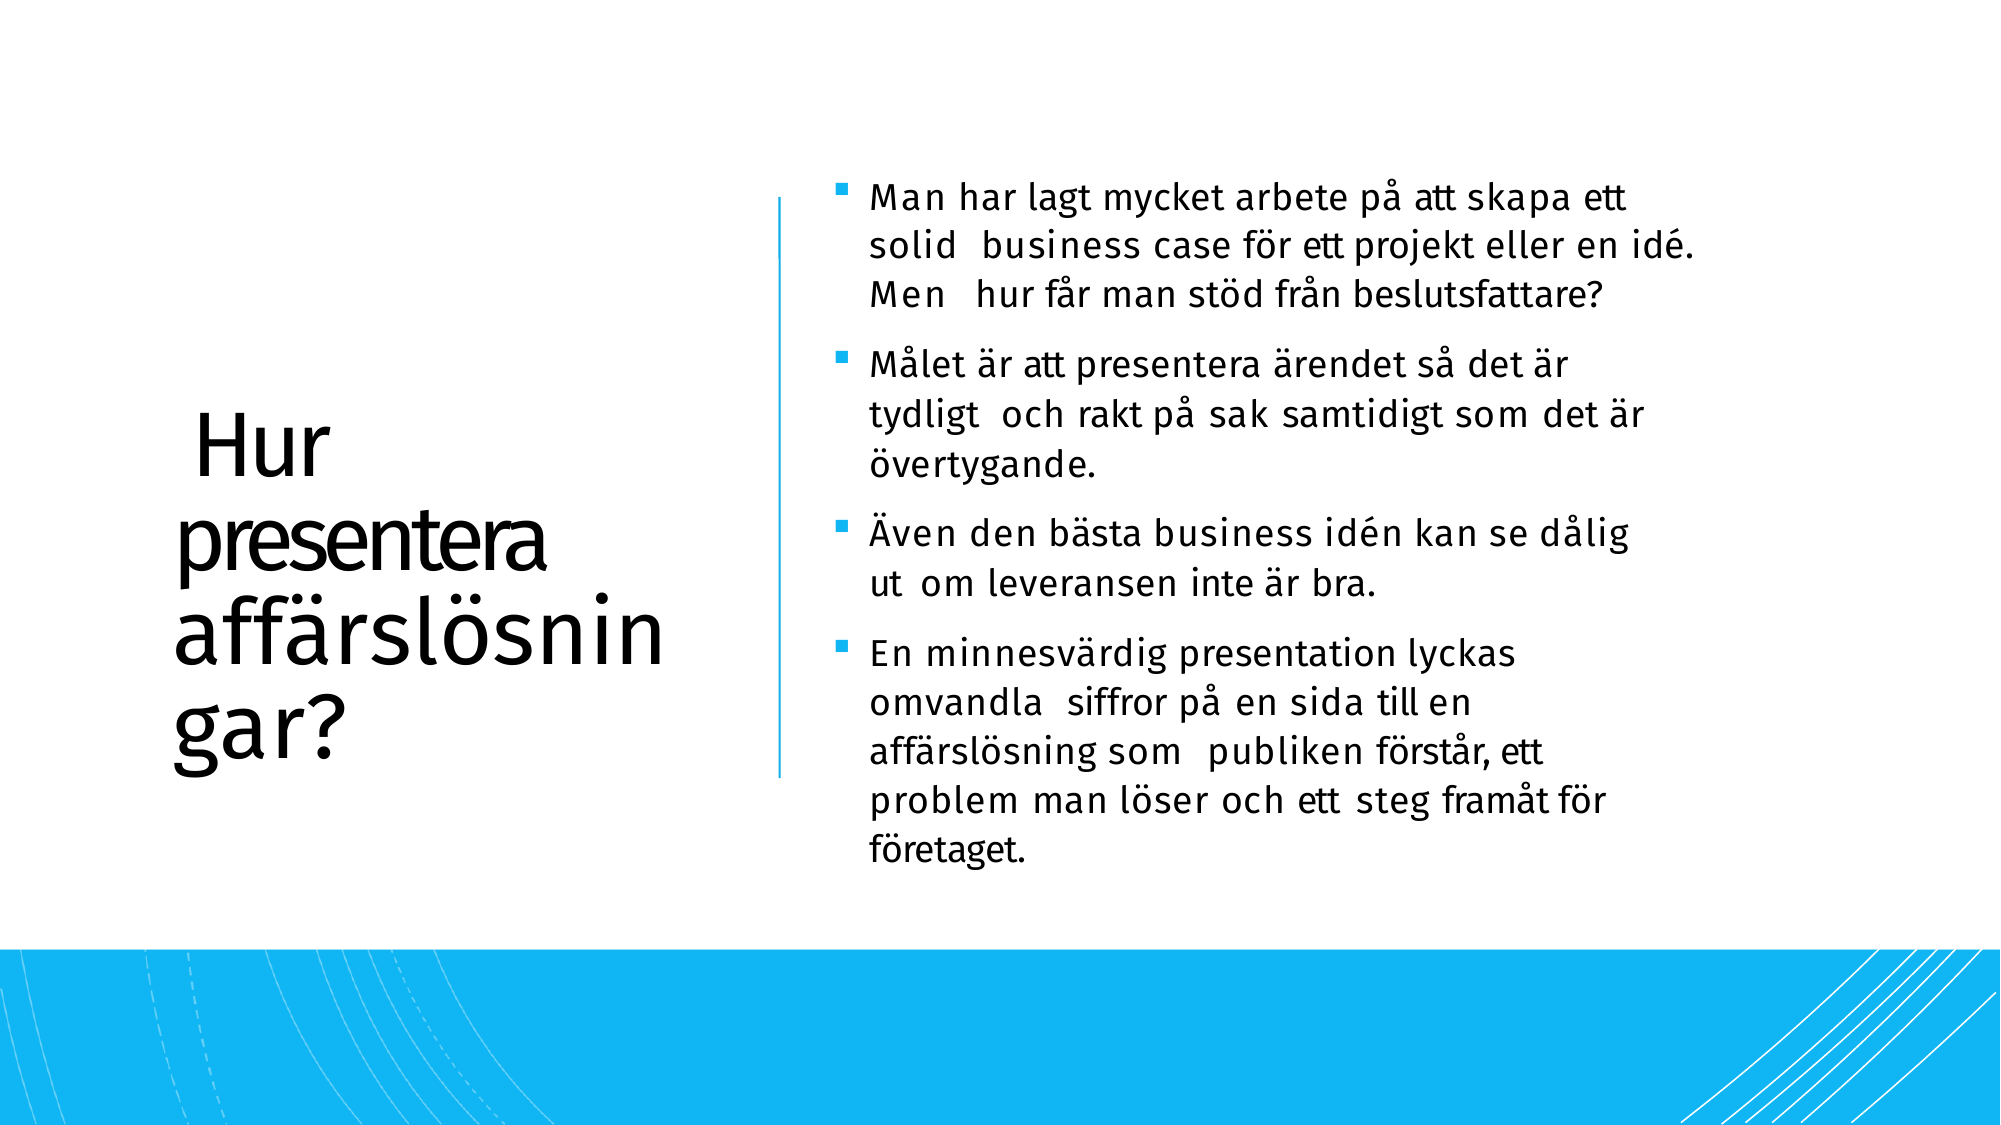

Man har lagt mycket arbete på att skapa ett solid  business case för ett projekt eller en idé. Men  hur får man stöd från beslutsfattare?
Målet är att presentera ärendet så det är tydligt  och rakt på sak samtidigt som det är  övertygande.
Även den bästa business idén kan se dålig ut  om leveransen inte är bra.
En minnesvärdig presentation lyckas omvandla  siffror på en sida till en affärslösning som  publiken förstår, ett problem man löser och ett  steg framåt för företaget.

Hur presentera  affärslösningar?